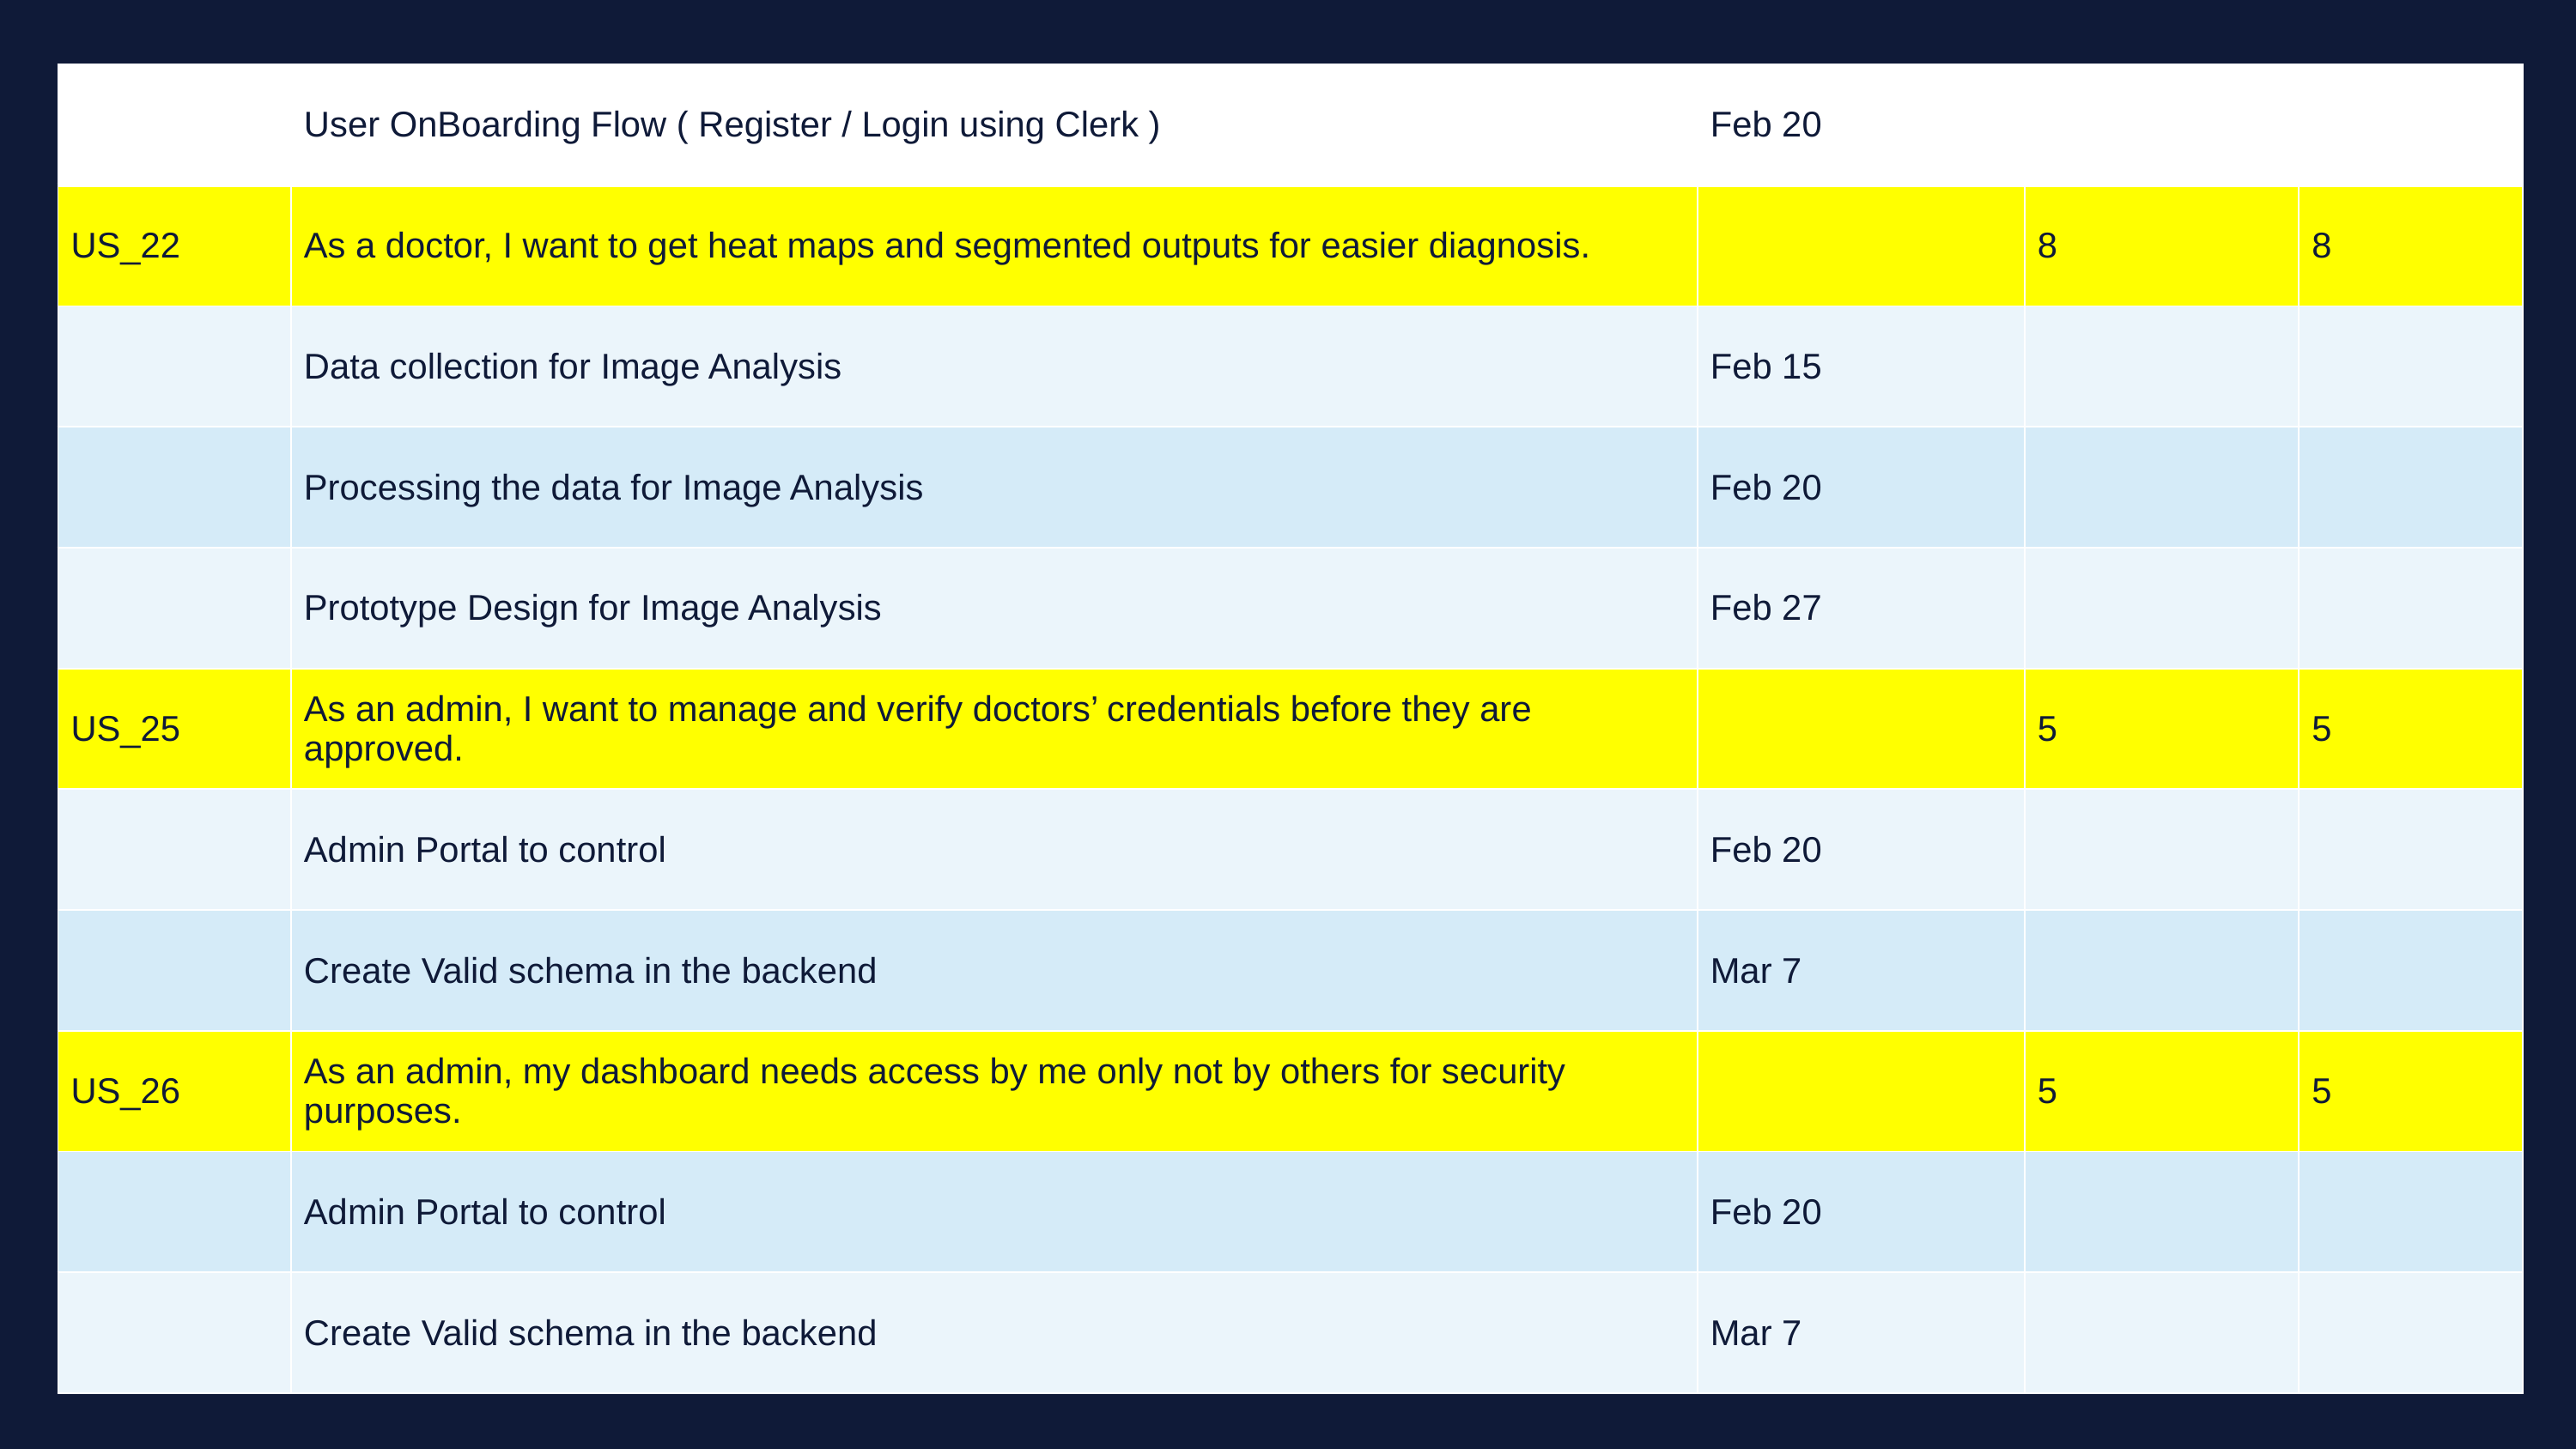

|  | User OnBoarding Flow ( Register / Login using Clerk ) | Feb 20 |  |  |
| --- | --- | --- | --- | --- |
| US\_22 | As a doctor, I want to get heat maps and segmented outputs for easier diagnosis. |  | 8 | 8 |
|  | Data collection for Image Analysis | Feb 15 |  |  |
|  | Processing the data for Image Analysis | Feb 20 |  |  |
|  | Prototype Design for Image Analysis | Feb 27 |  |  |
| US\_25 | As an admin, I want to manage and verify doctors’ credentials before they are approved. |  | 5 | 5 |
|  | Admin Portal to control | Feb 20 |  |  |
|  | Create Valid schema in the backend | Mar 7 |  |  |
| US\_26 | As an admin, my dashboard needs access by me only not by others for security purposes. |  | 5 | 5 |
|  | Admin Portal to control | Feb 20 |  |  |
|  | Create Valid schema in the backend | Mar 7 |  |  |